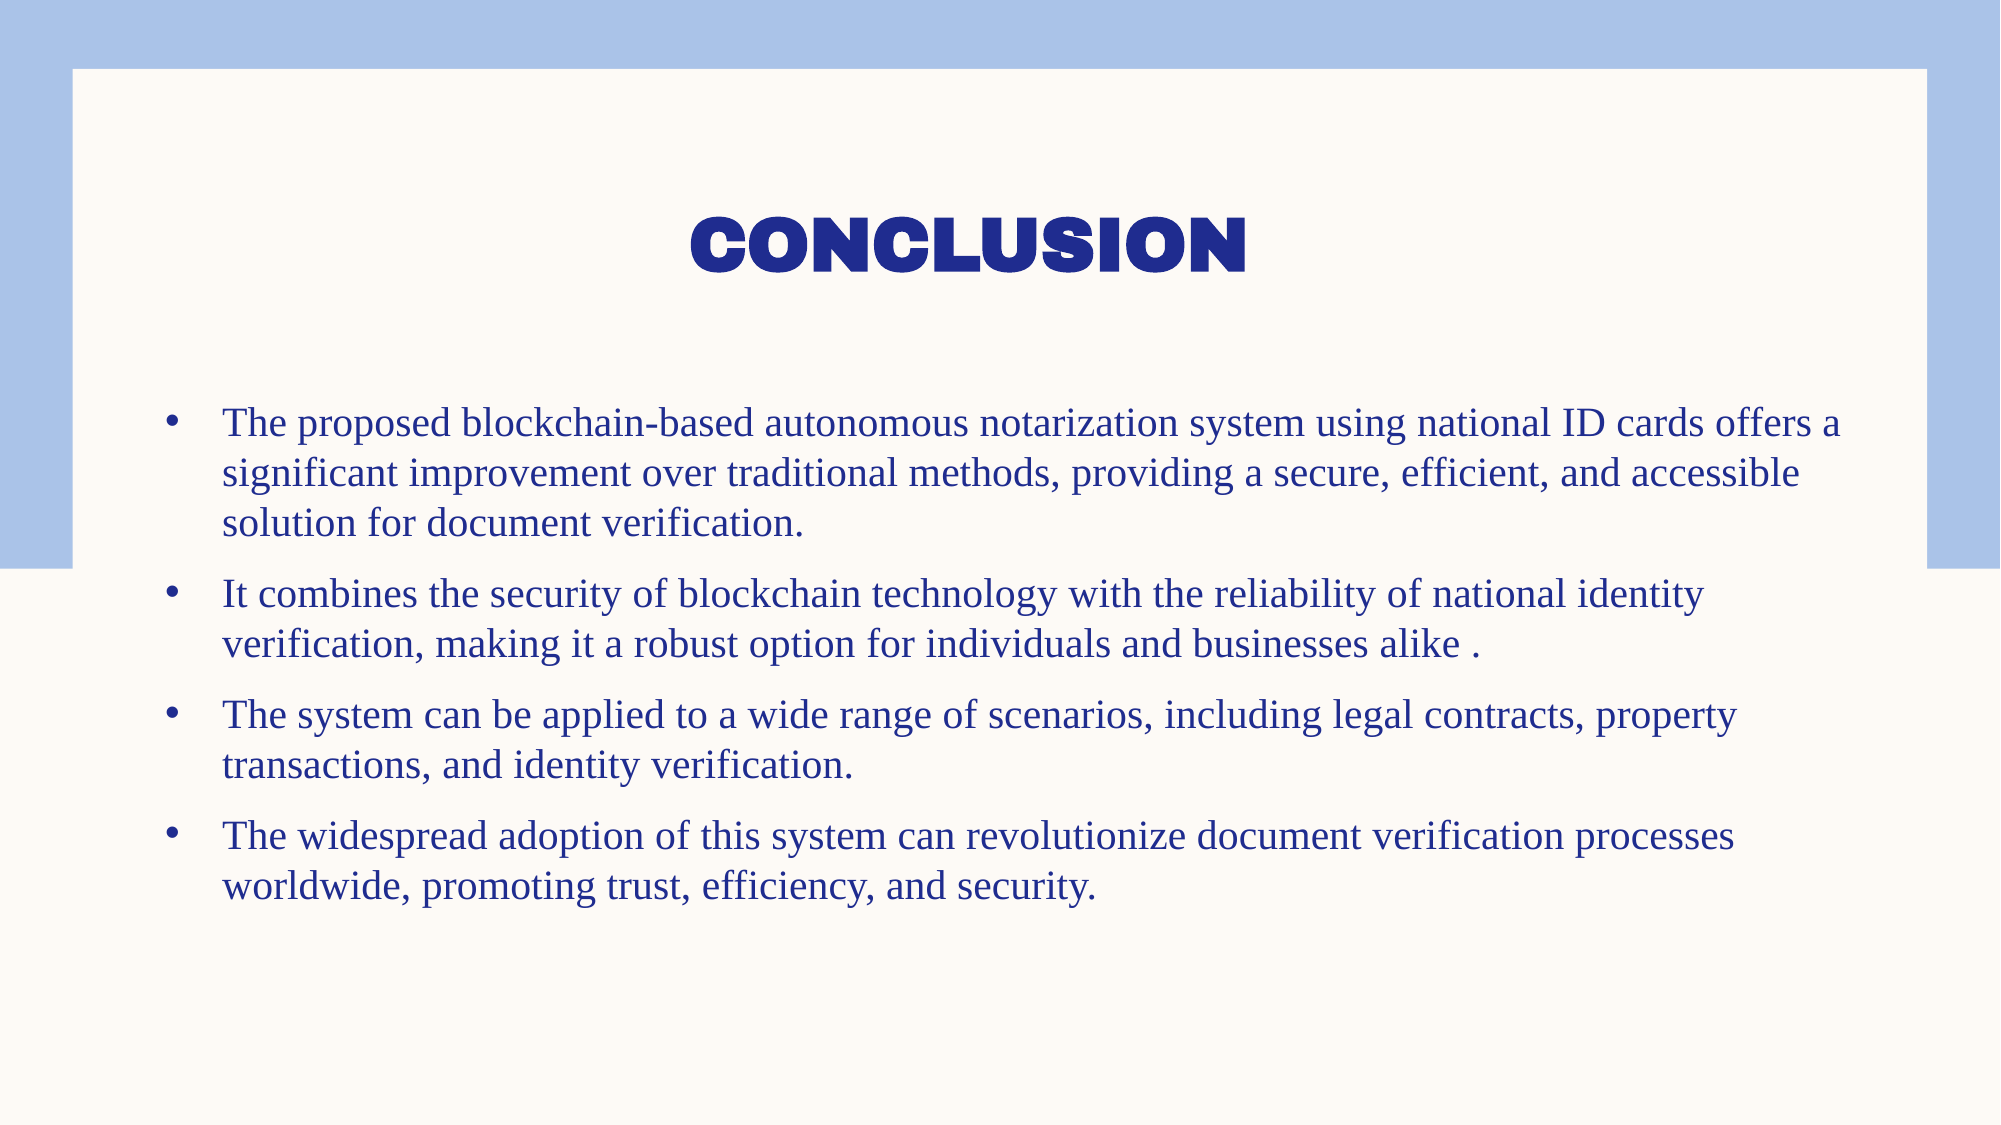

# conclusion
The proposed blockchain-based autonomous notarization system using national ID cards offers a significant improvement over traditional methods, providing a secure, efficient, and accessible solution for document verification.
It combines the security of blockchain technology with the reliability of national identity verification, making it a robust option for individuals and businesses alike .
The system can be applied to a wide range of scenarios, including legal contracts, property transactions, and identity verification.
The widespread adoption of this system can revolutionize document verification processes worldwide, promoting trust, efficiency, and security.